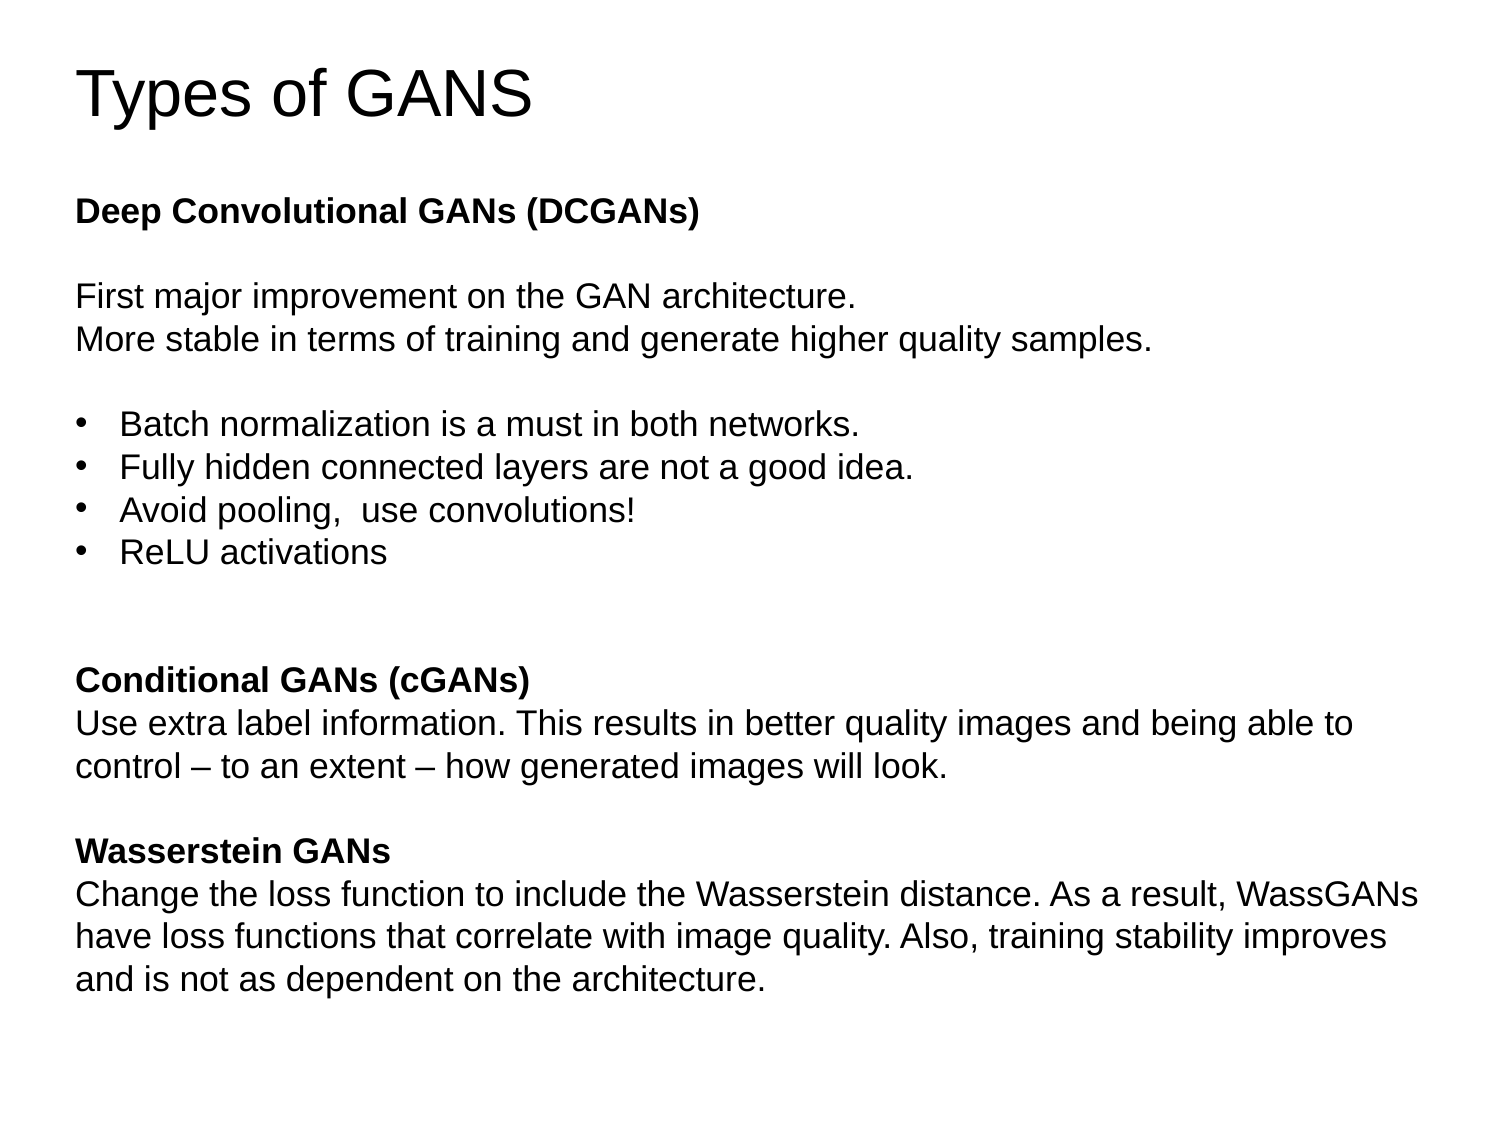

Types of GANS
Deep Convolutional GANs (DCGANs)

First major improvement on the GAN architecture.
More stable in terms of training and generate higher quality samples.

Batch normalization is a must in both networks.
Fully hidden connected layers are not a good idea.
Avoid pooling,  use convolutions!
ReLU activations

Conditional GANs (cGANs)
Use extra label information. This results in better quality images and being able to control – to an extent – how generated images will look.

Wasserstein GANs
Change the loss function to include the Wasserstein distance. As a result, WassGANs have loss functions that correlate with image quality. Also, training stability improves and is not as dependent on the architecture.